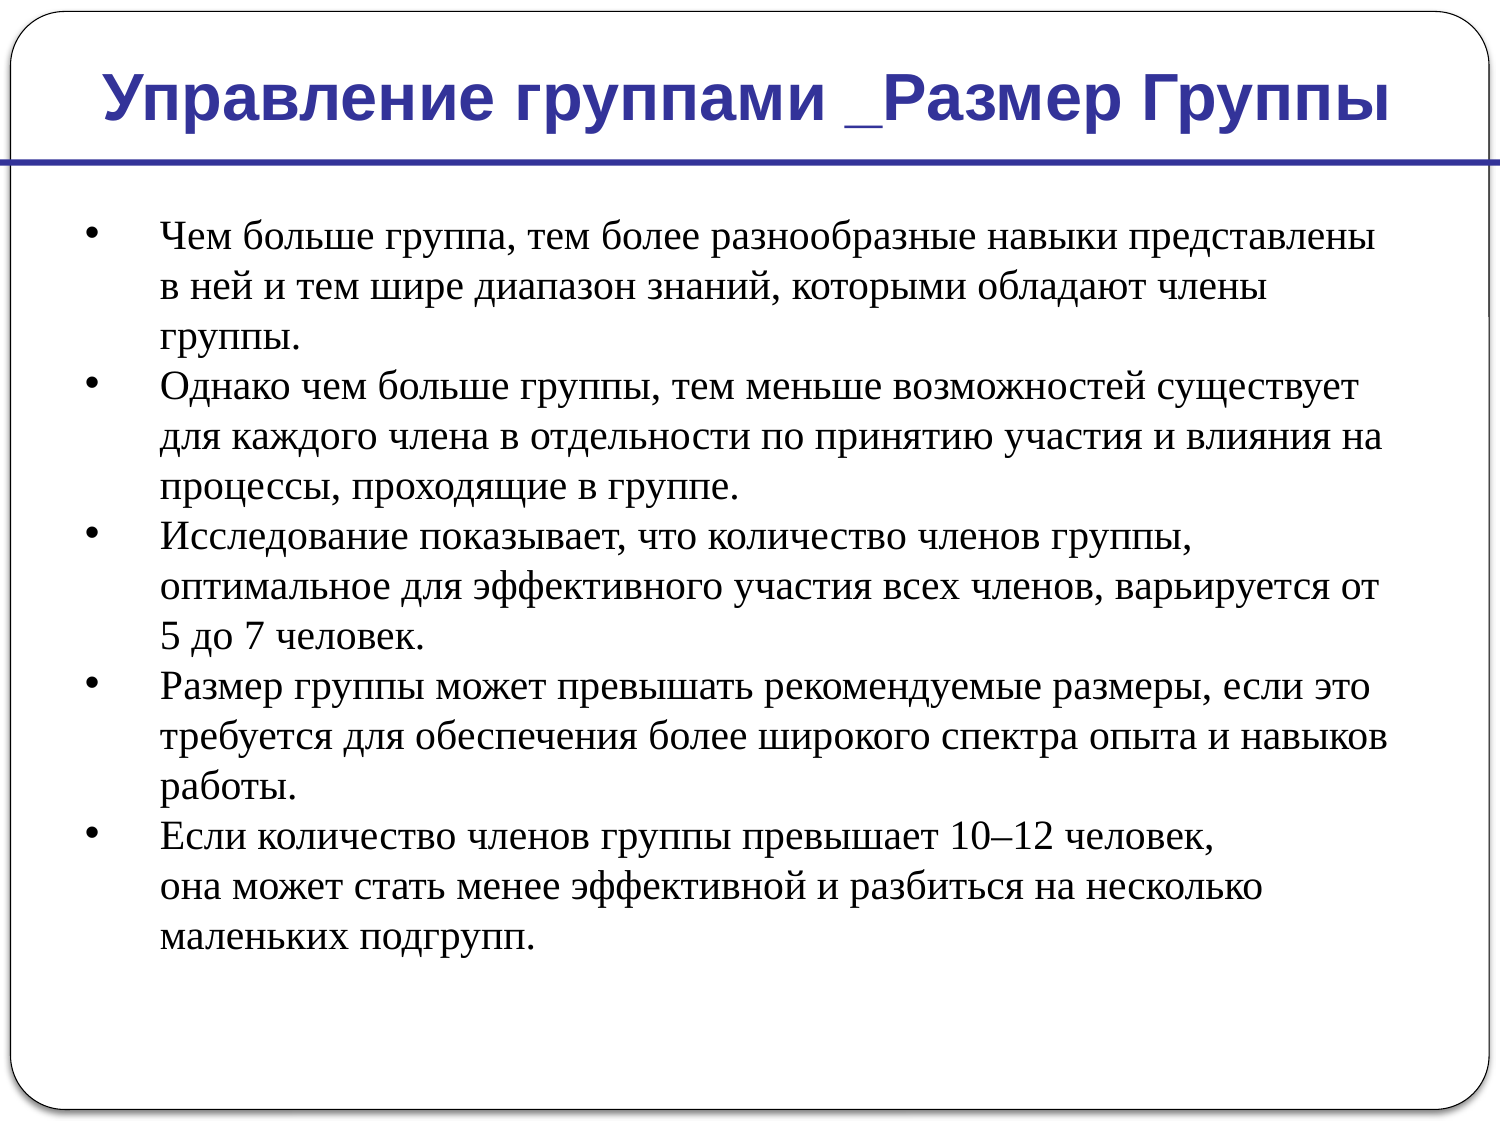

Управление группами _Размер Группы

Чем больше группа, тем более разнообразные навыки представлены в ней и тем шире диапазон знаний, которыми обладают члены группы.
Однако чем больше группы, тем меньше возможностей существует для каждого члена в отдельности по принятию участия и влияния на процессы, проходящие в группе.
Исследование показывает, что количество членов группы, оптимальное для эффективного участия всех членов, варьируется от 5 до 7 человек.
Размер группы может превышать рекомендуемые размеры, если это требуется для обеспечения более широкого спектра опыта и навыков работы.
Если количество членов группы превышает 10–12 человек, она может стать менее эффективной и разбиться на несколько маленьких подгрупп.